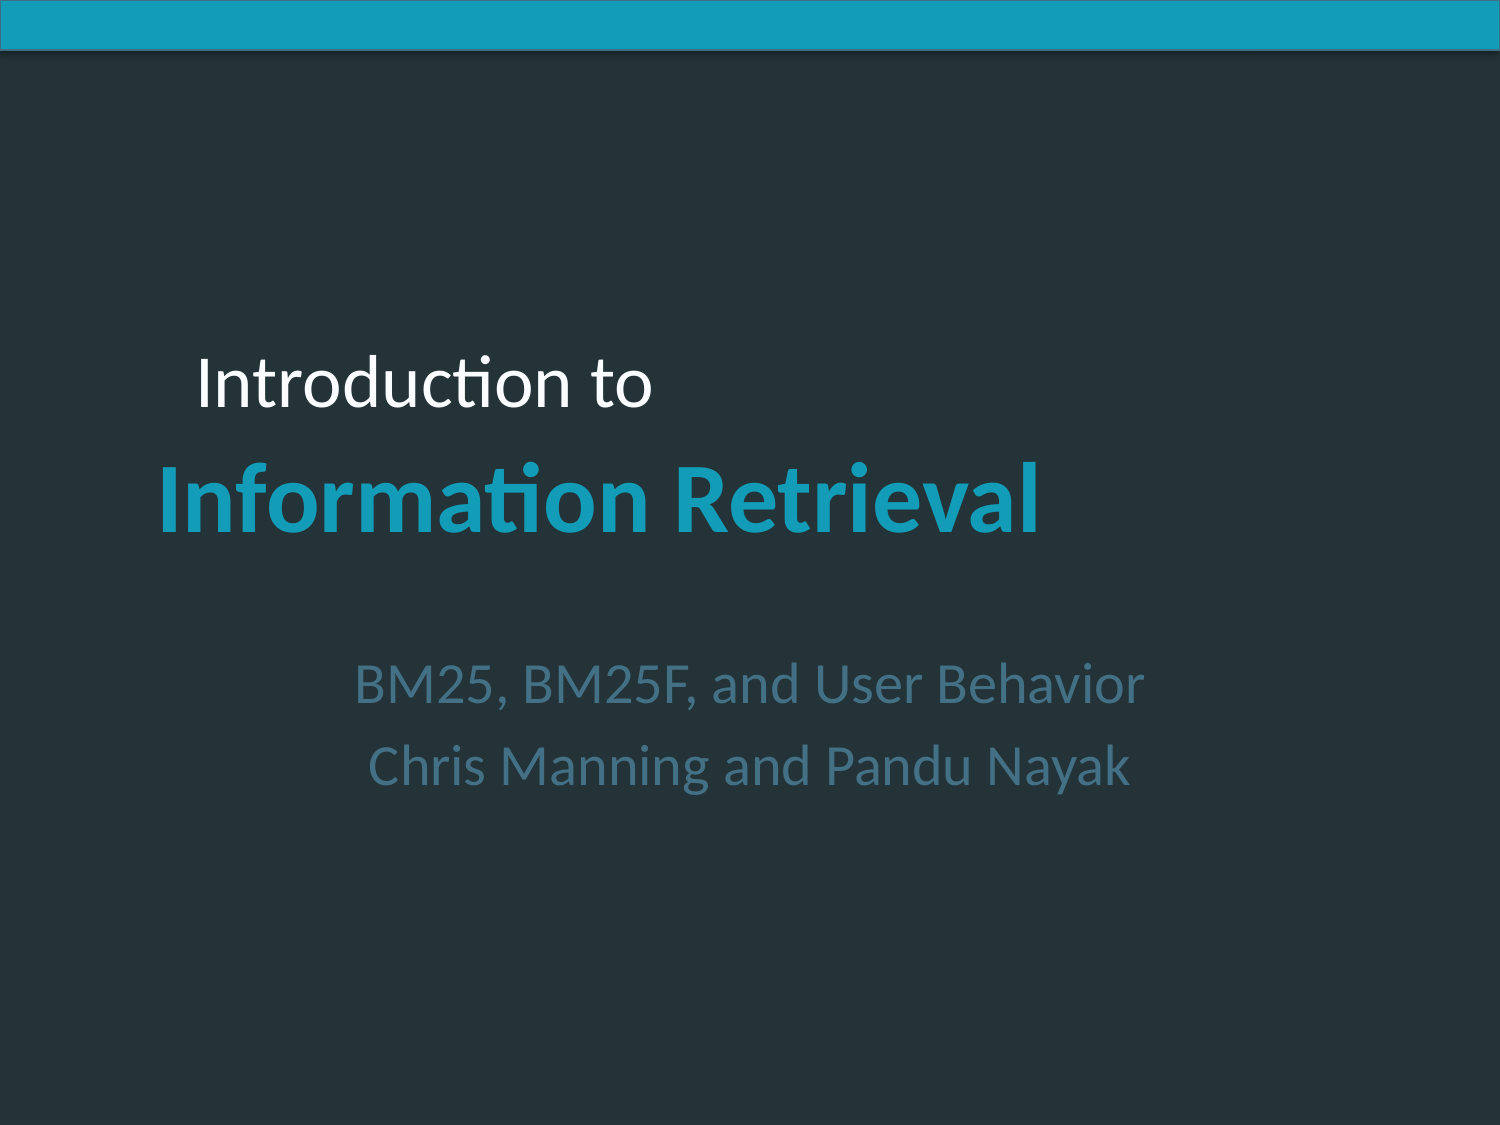

BM25, BM25F, and User Behavior
Chris Manning and Pandu Nayak